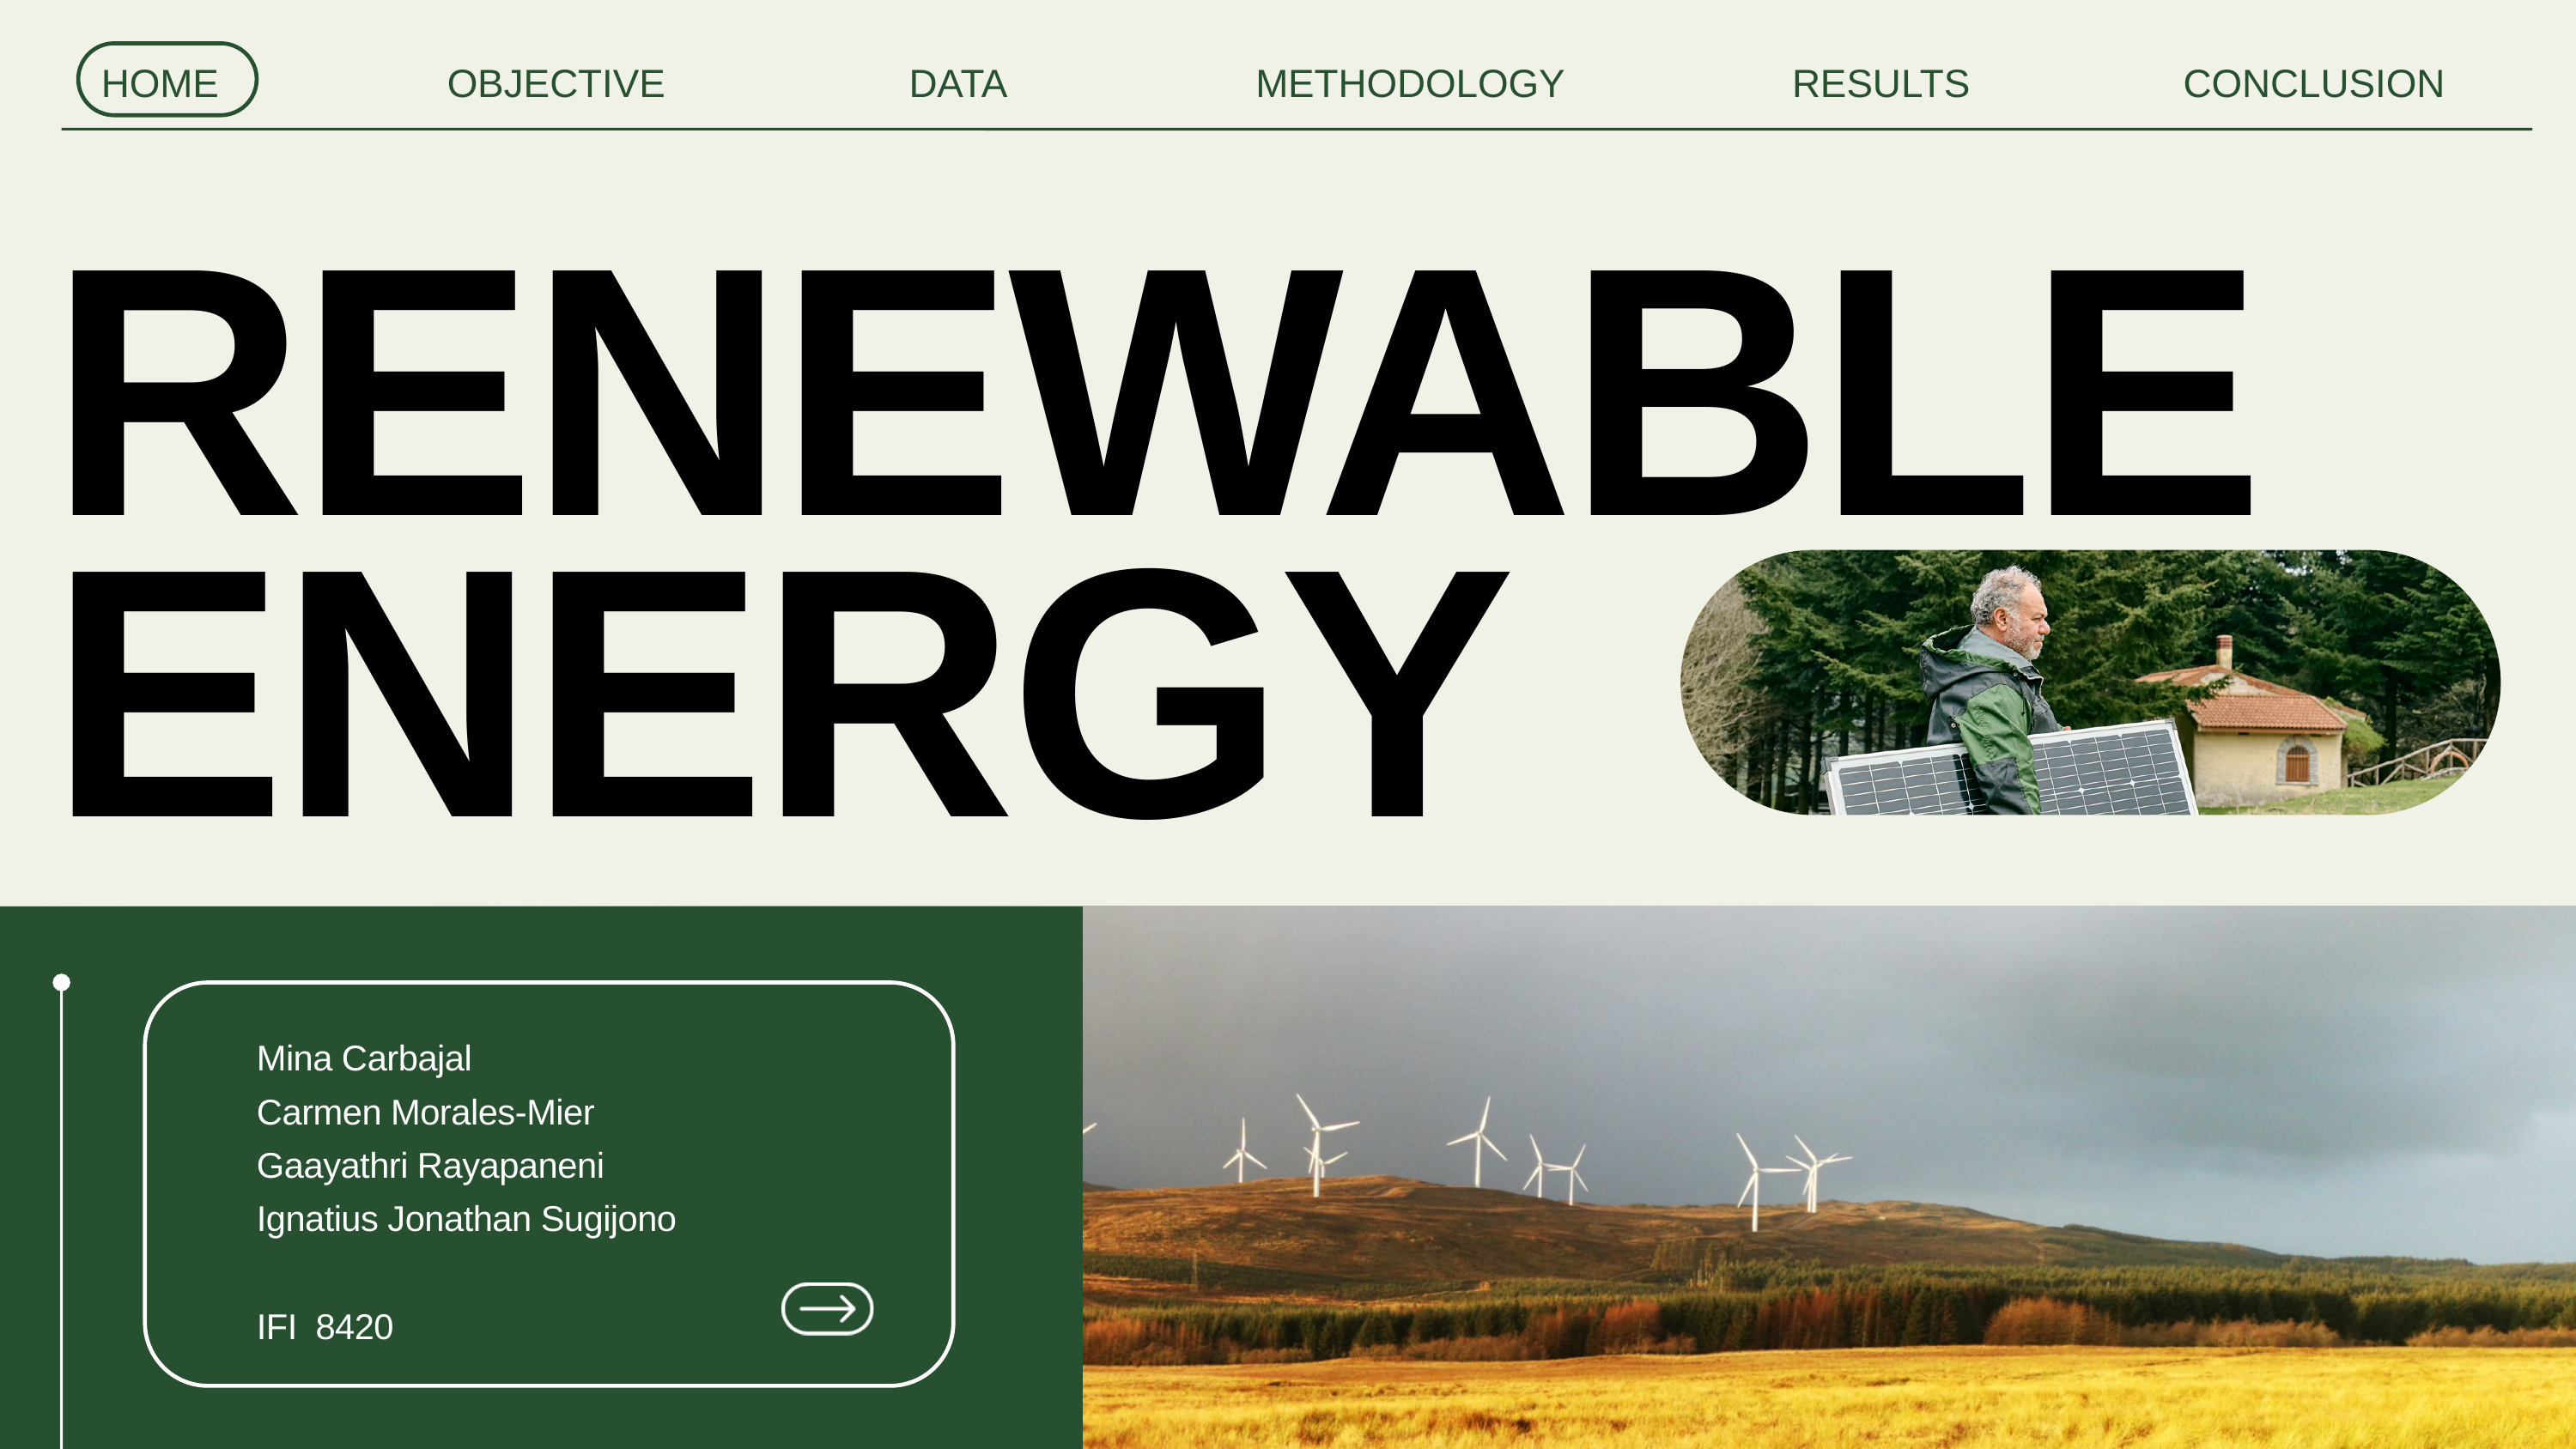

HOME
OBJECTIVE
DATA
METHODOLOGY
RESULTS
CONCLUSION

RENEWABLE

ENERGY

Mina Carbajal
Carmen Morales-Mier
Gaayathri Rayapaneni
Ignatius Jonathan Sugijono

IFI  8420